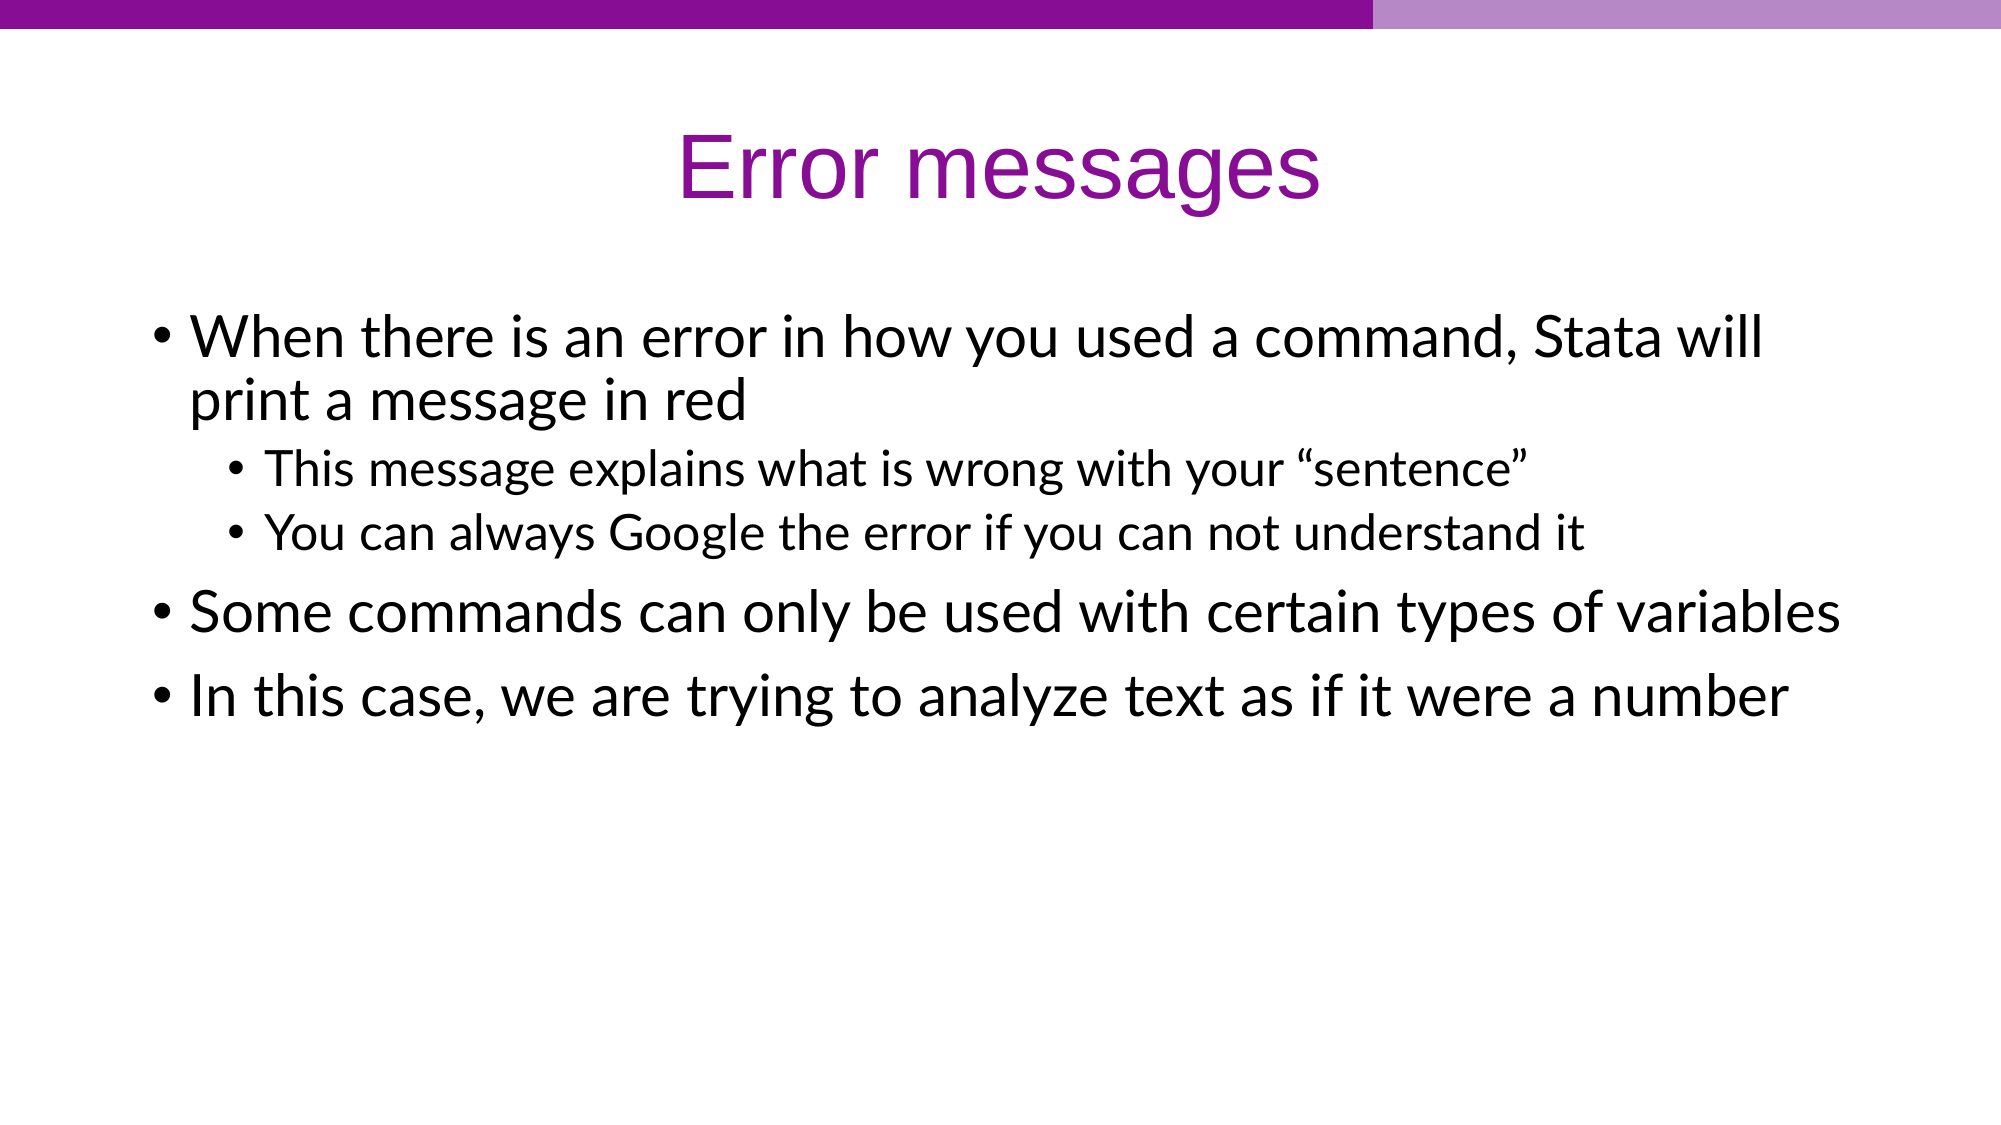

# Error messages
When there is an error in how you used a command, Stata will print a message in red
This message explains what is wrong with your “sentence”
You can always Google the error if you can not understand it
Some commands can only be used with certain types of variables
In this case, we are trying to analyze text as if it were a number